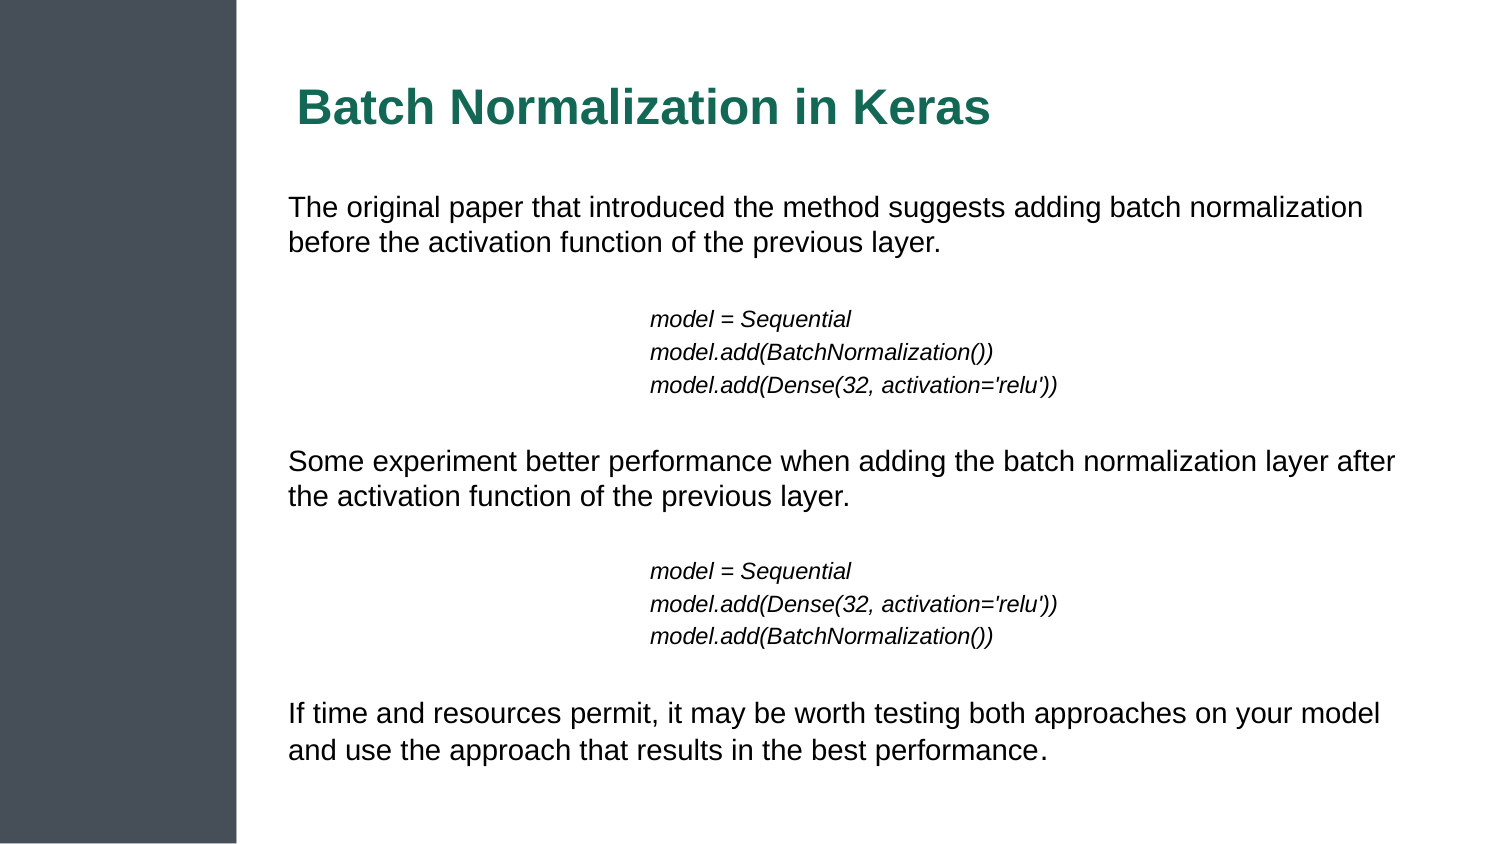

# Batch Normalization in Keras
The original paper that introduced the method suggests adding batch normalization before the activation function of the previous layer.

model = Sequential
model.add(BatchNormalization())
model.add(Dense(32, activation='relu'))

Some experiment better performance when adding the batch normalization layer after the activation function of the previous layer.

model = Sequential
model.add(Dense(32, activation='relu'))
model.add(BatchNormalization())

If time and resources permit, it may be worth testing both approaches on your model and use the approach that results in the best performance.